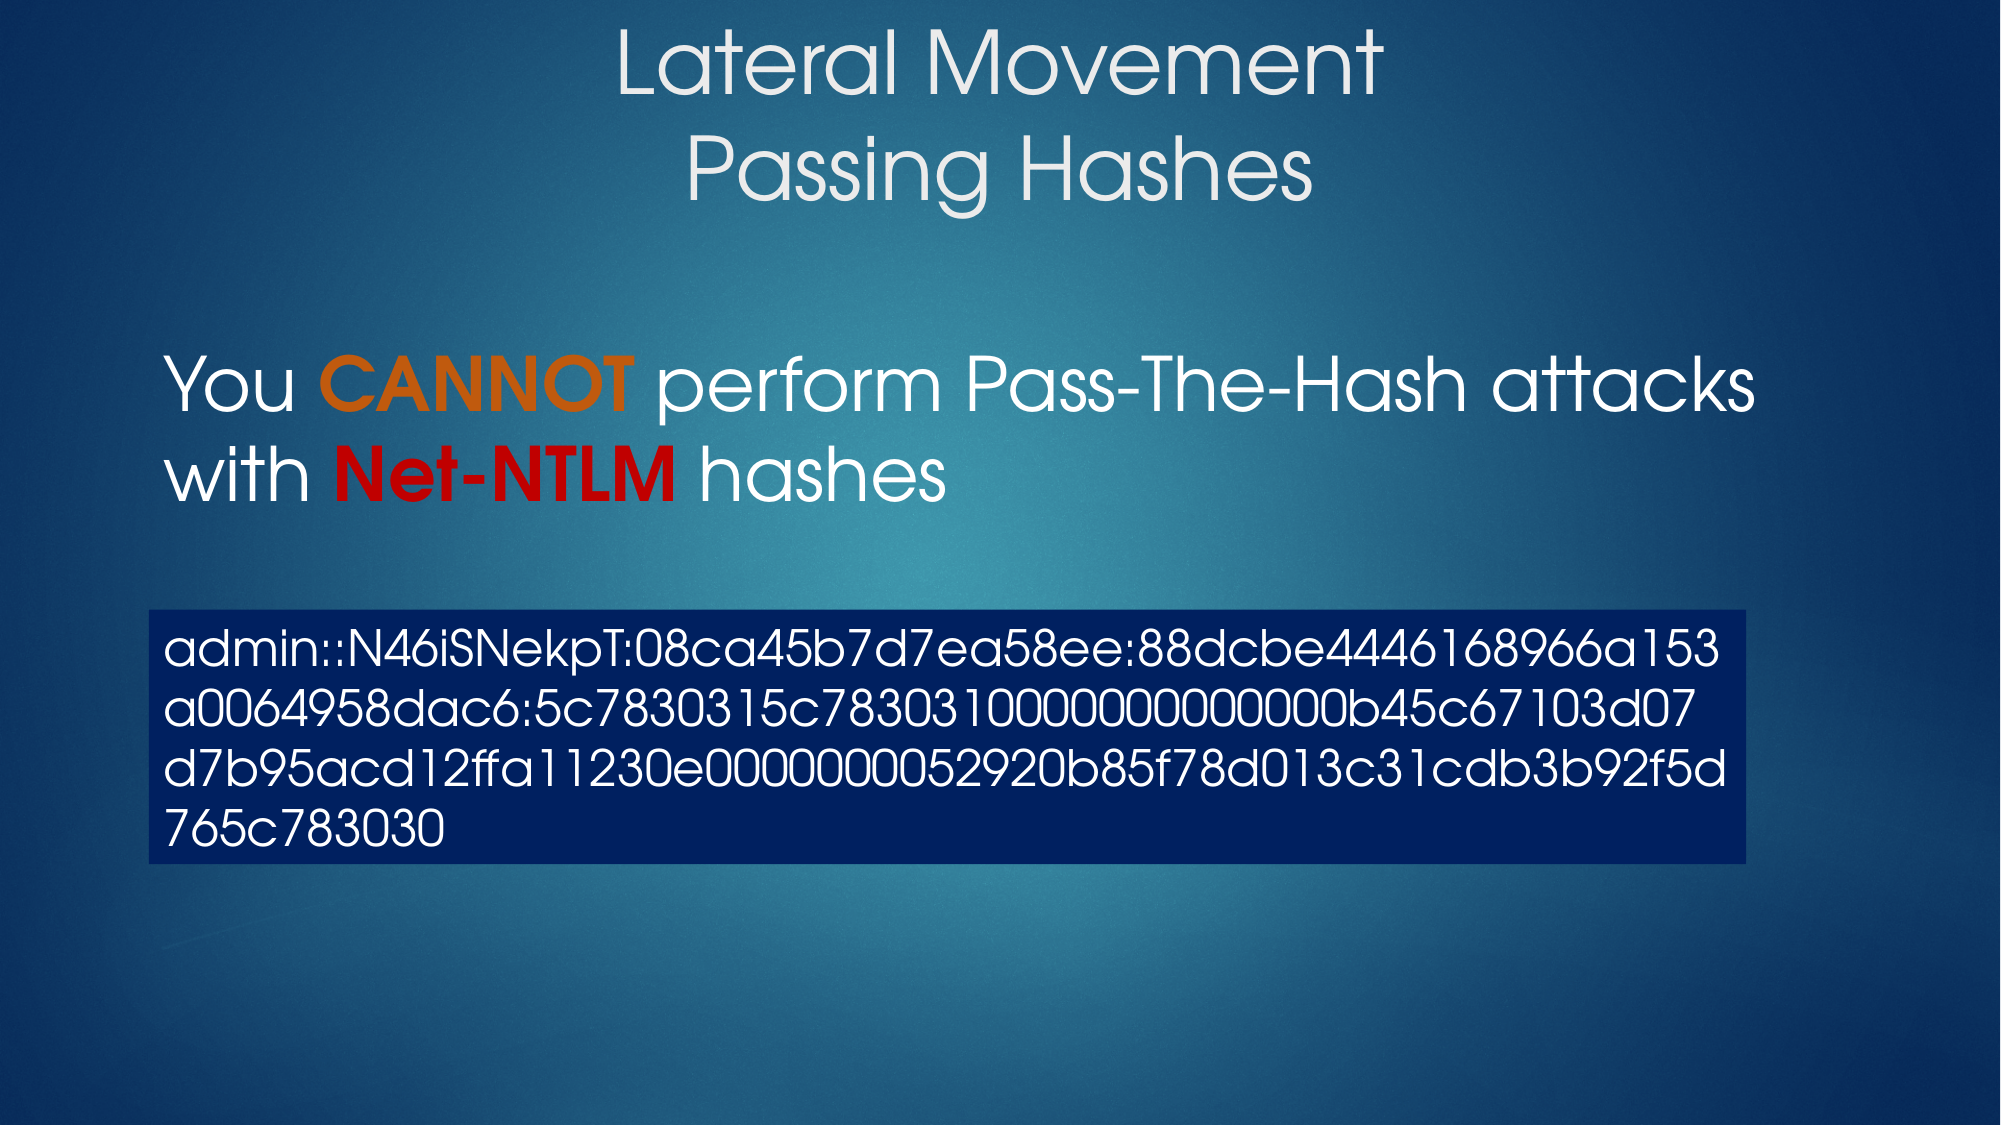

# Lateral Movement
Passing Hashes
You CANNOT perform Pass-The-Hash attacks with Net-NTLM hashes
admin::N46iSNekpT:08ca45b7d7ea58ee:88dcbe4446168966a153a0064958dac6:5c7830315c7830310000000000000b45c67103d07d7b95acd12ffa11230e0000000052920b85f78d013c31cdb3b92f5d765c783030